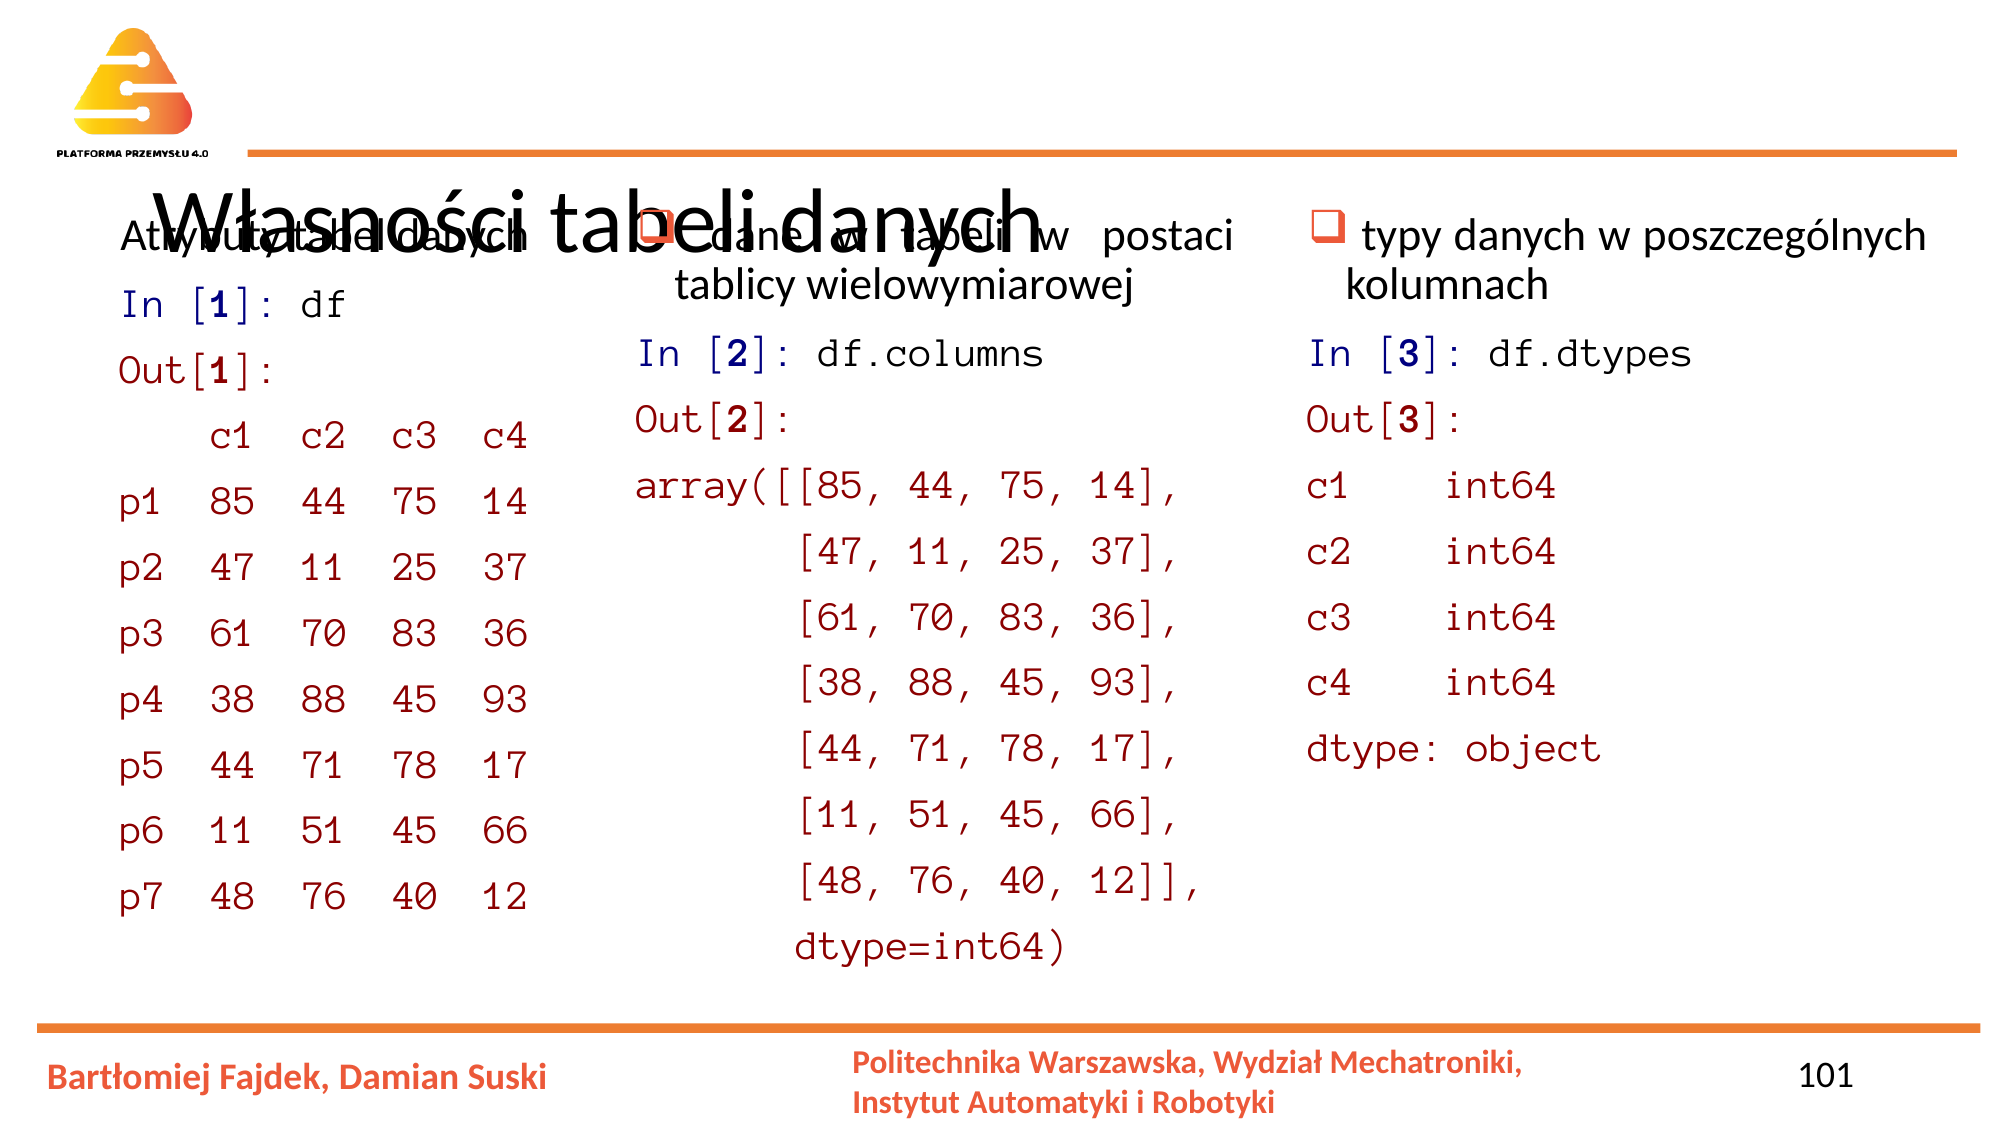

# Własności tabeli danych
Atrybuty tabel danych
In [1]: df
Out[1]:
    c1  c2  c3  c4
p1  85  44  75  14
p2  47  11  25  37
p3  61  70  83  36
p4  38  88  45  93
p5  44  71  78  17
p6  11  51  45  66
p7  48  76  40  12
 dane w tabeli w postaci tablicy wielowymiarowej
In [2]: df.columns
Out[2]:
array([[85, 44, 75, 14],
       [47, 11, 25, 37],
       [61, 70, 83, 36],
       [38, 88, 45, 93],
       [44, 71, 78, 17],
       [11, 51, 45, 66],
       [48, 76, 40, 12]],
       dtype=int64)
 typy danych w poszczególnych kolumnach
In [3]: df.dtypes
Out[3]:
c1    int64
c2    int64
c3    int64
c4    int64
dtype: object
101